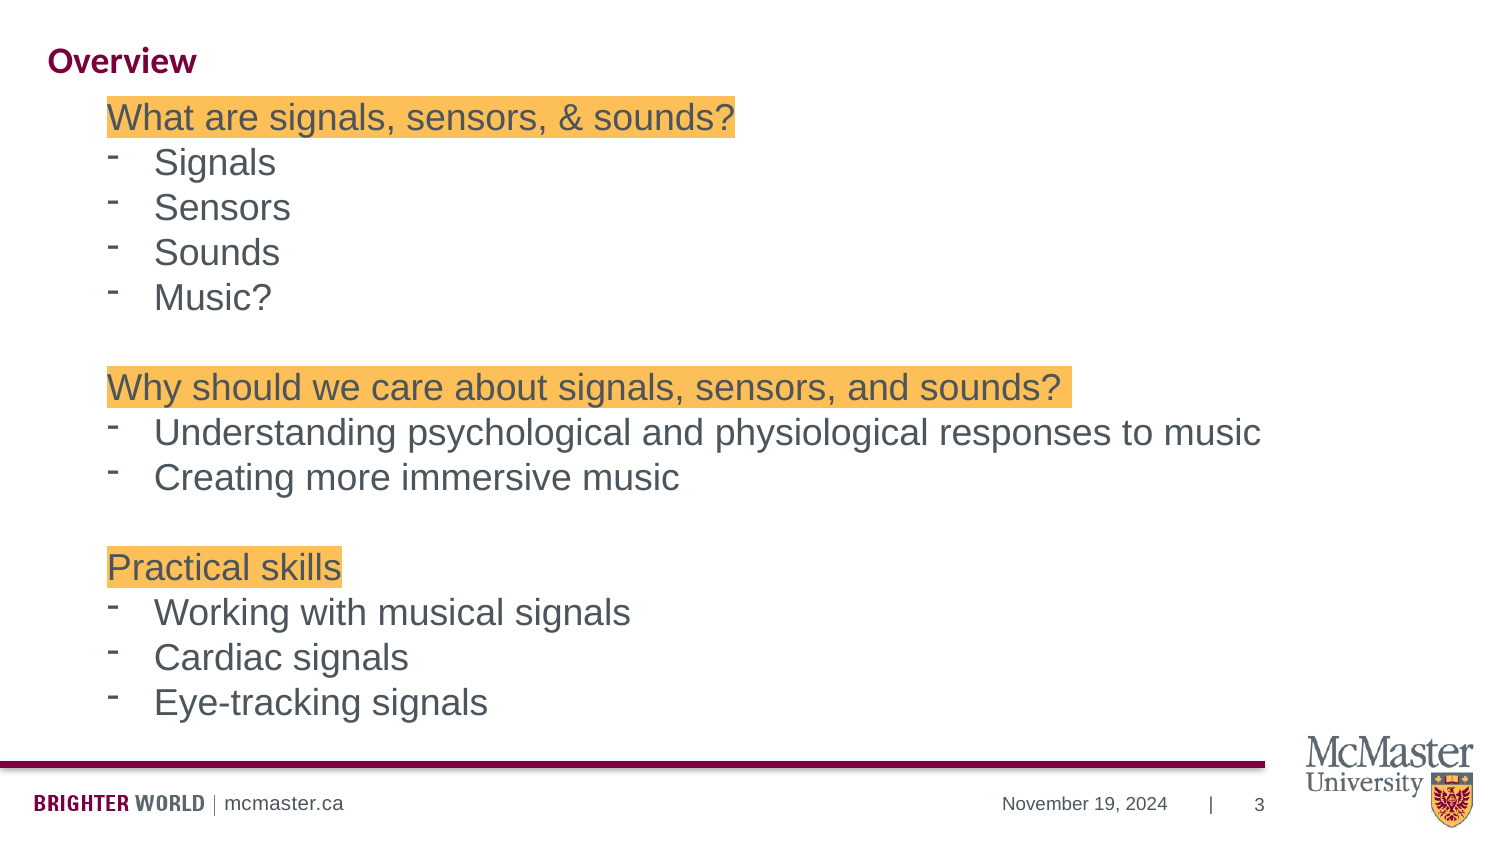

# Overview

What are signals, sensors, & sounds?
Signals
Sensors
Sounds
Music?

Why should we care about signals, sensors, and sounds?
Understanding psychological and physiological responses to music
Creating more immersive music

Practical skills
Working with musical signals
Cardiac signals
Eye-tracking signals
3
November 19, 2024